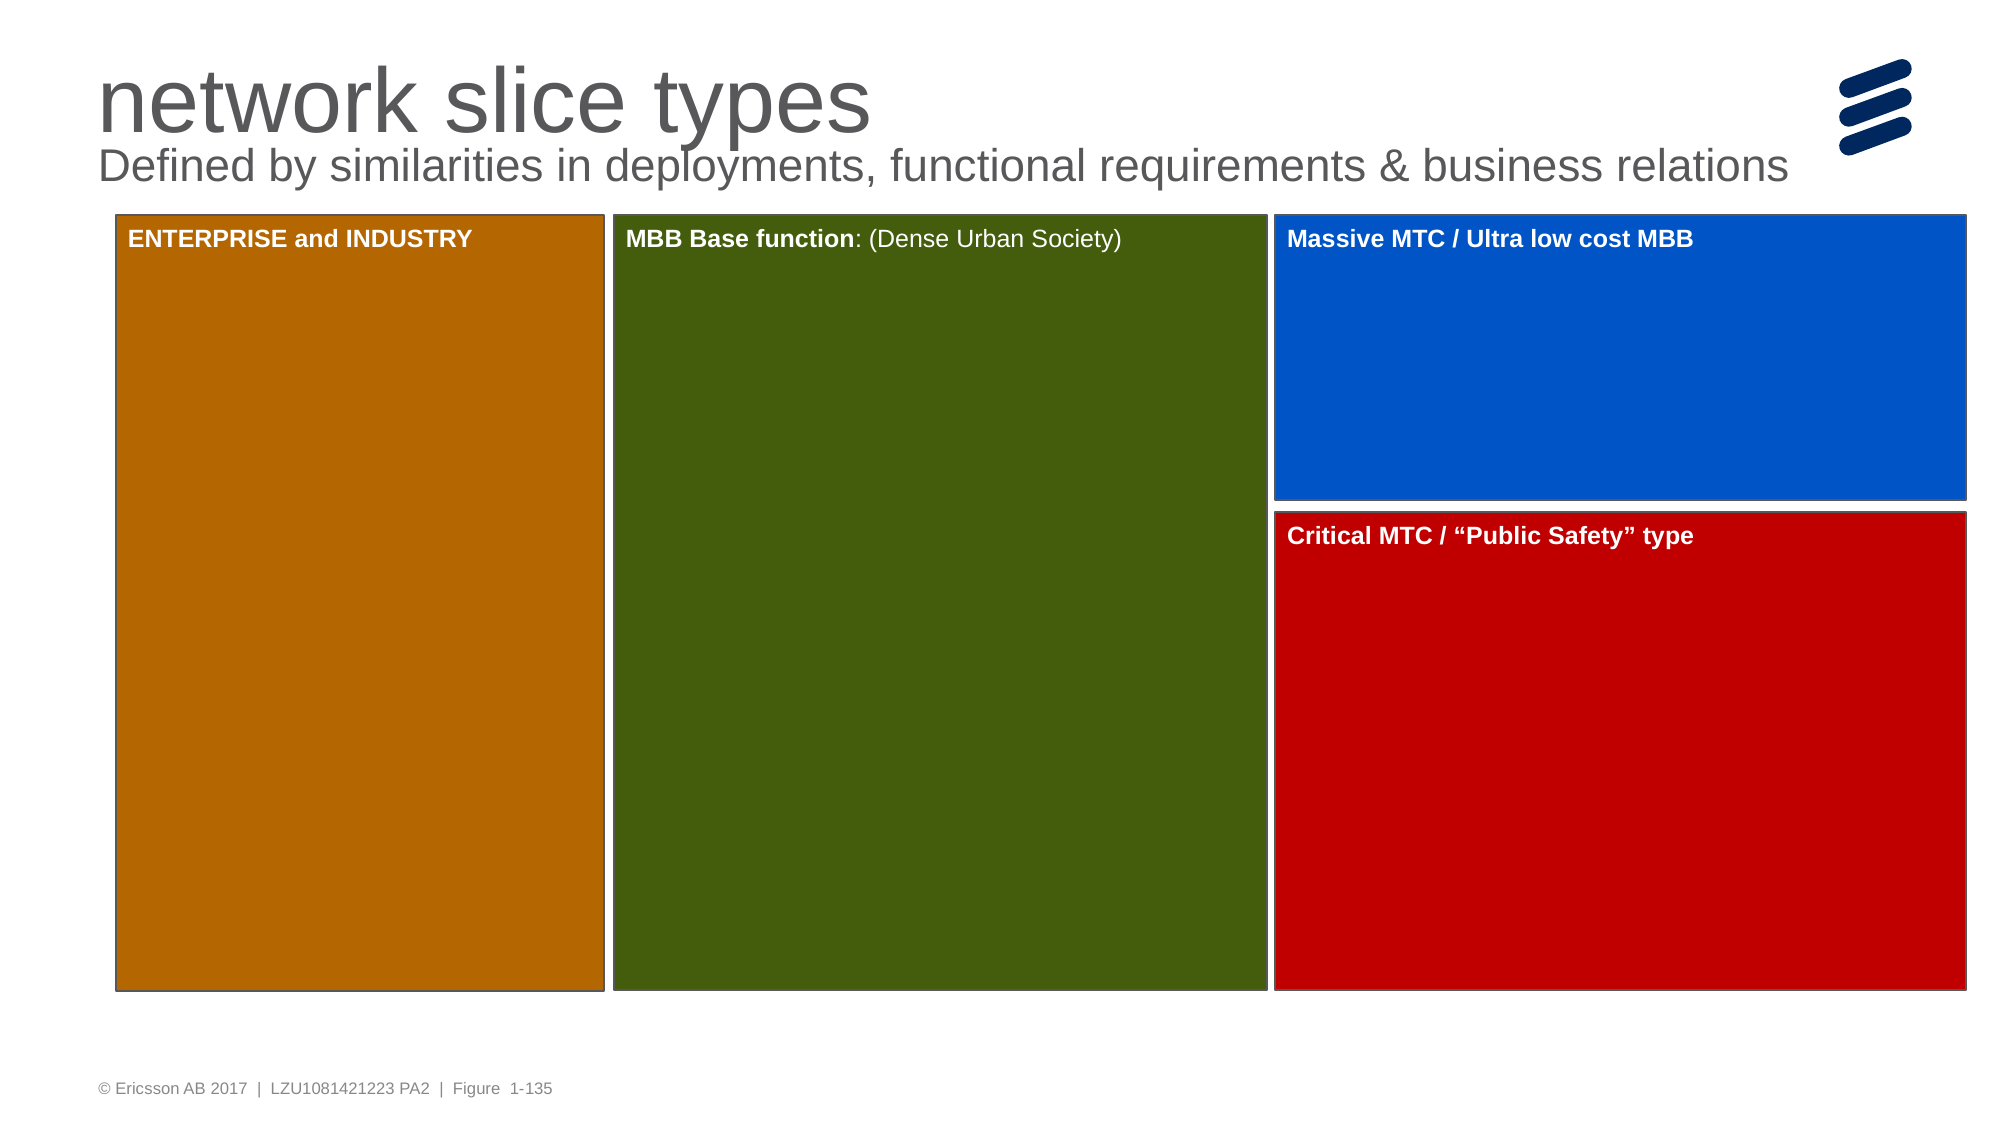

# network slice types Defined by similarities in deployments, functional requirements & business relations
MBB Base function: (Dense Urban Society)
Massive MTC / Ultra low cost MBB
ENTERPRISE and INDUSTRY

Critical MTC / “Public Safety” type